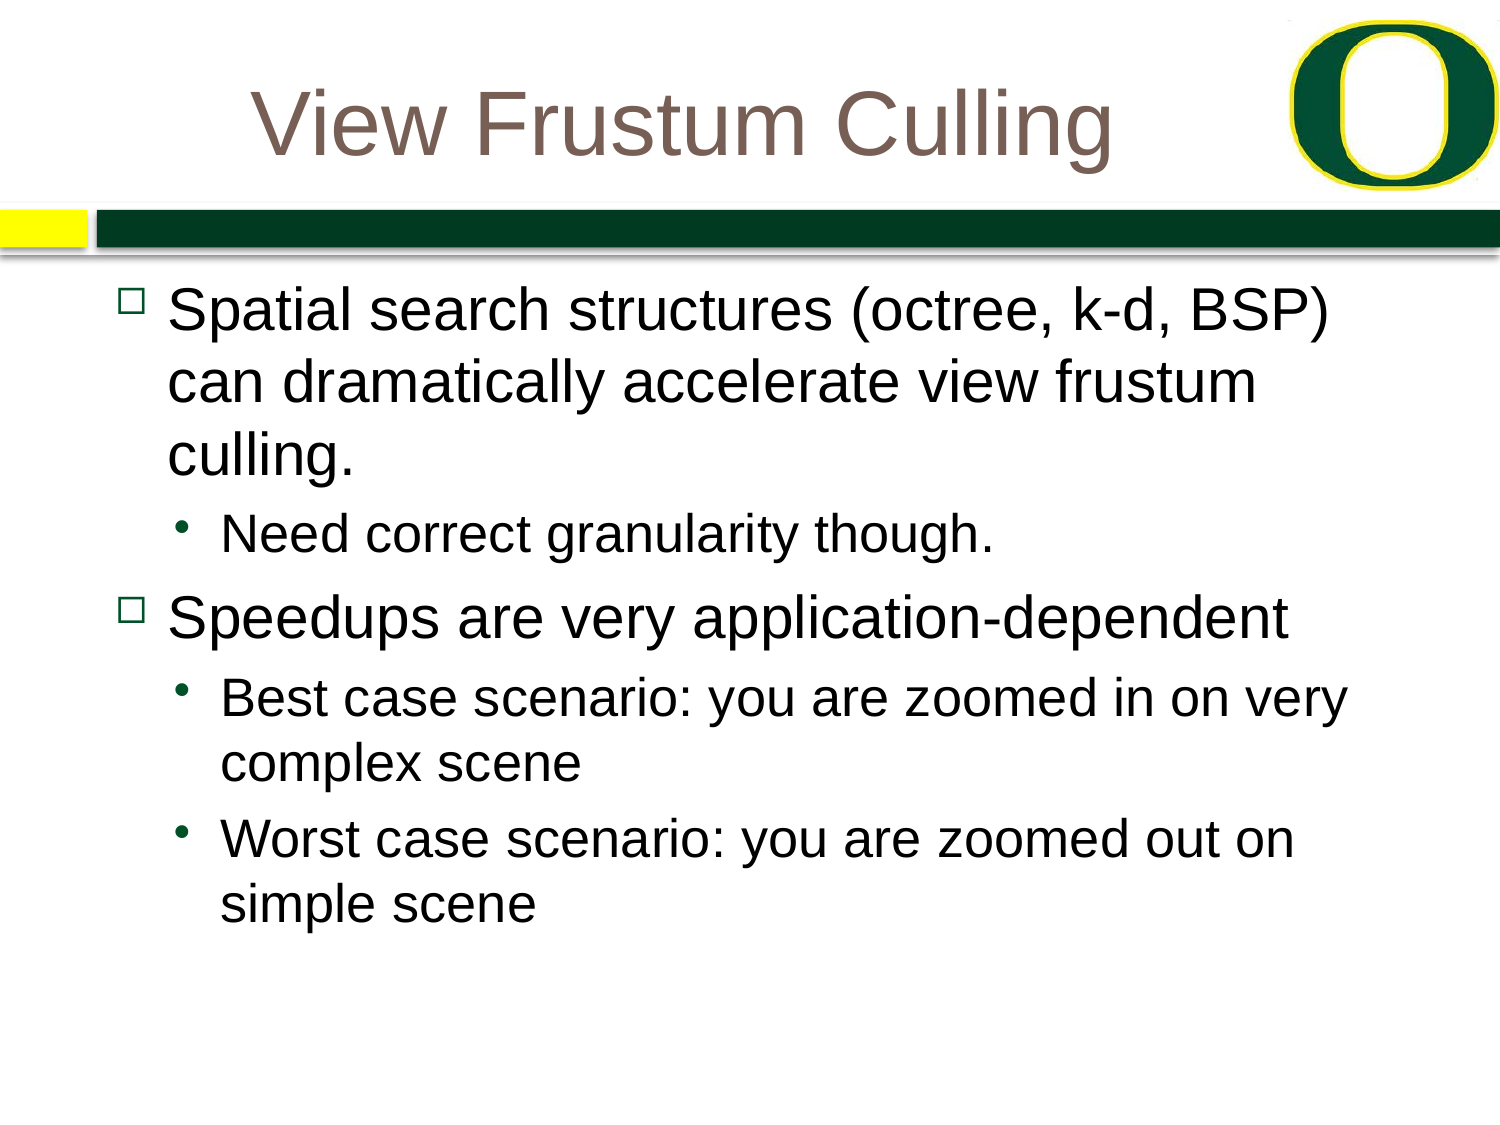

# View Frustum Culling
Spatial search structures (octree, k-d, BSP) can dramatically accelerate view frustum culling.
Need correct granularity though.
Speedups are very application-dependent
Best case scenario: you are zoomed in on very complex scene
Worst case scenario: you are zoomed out on simple scene